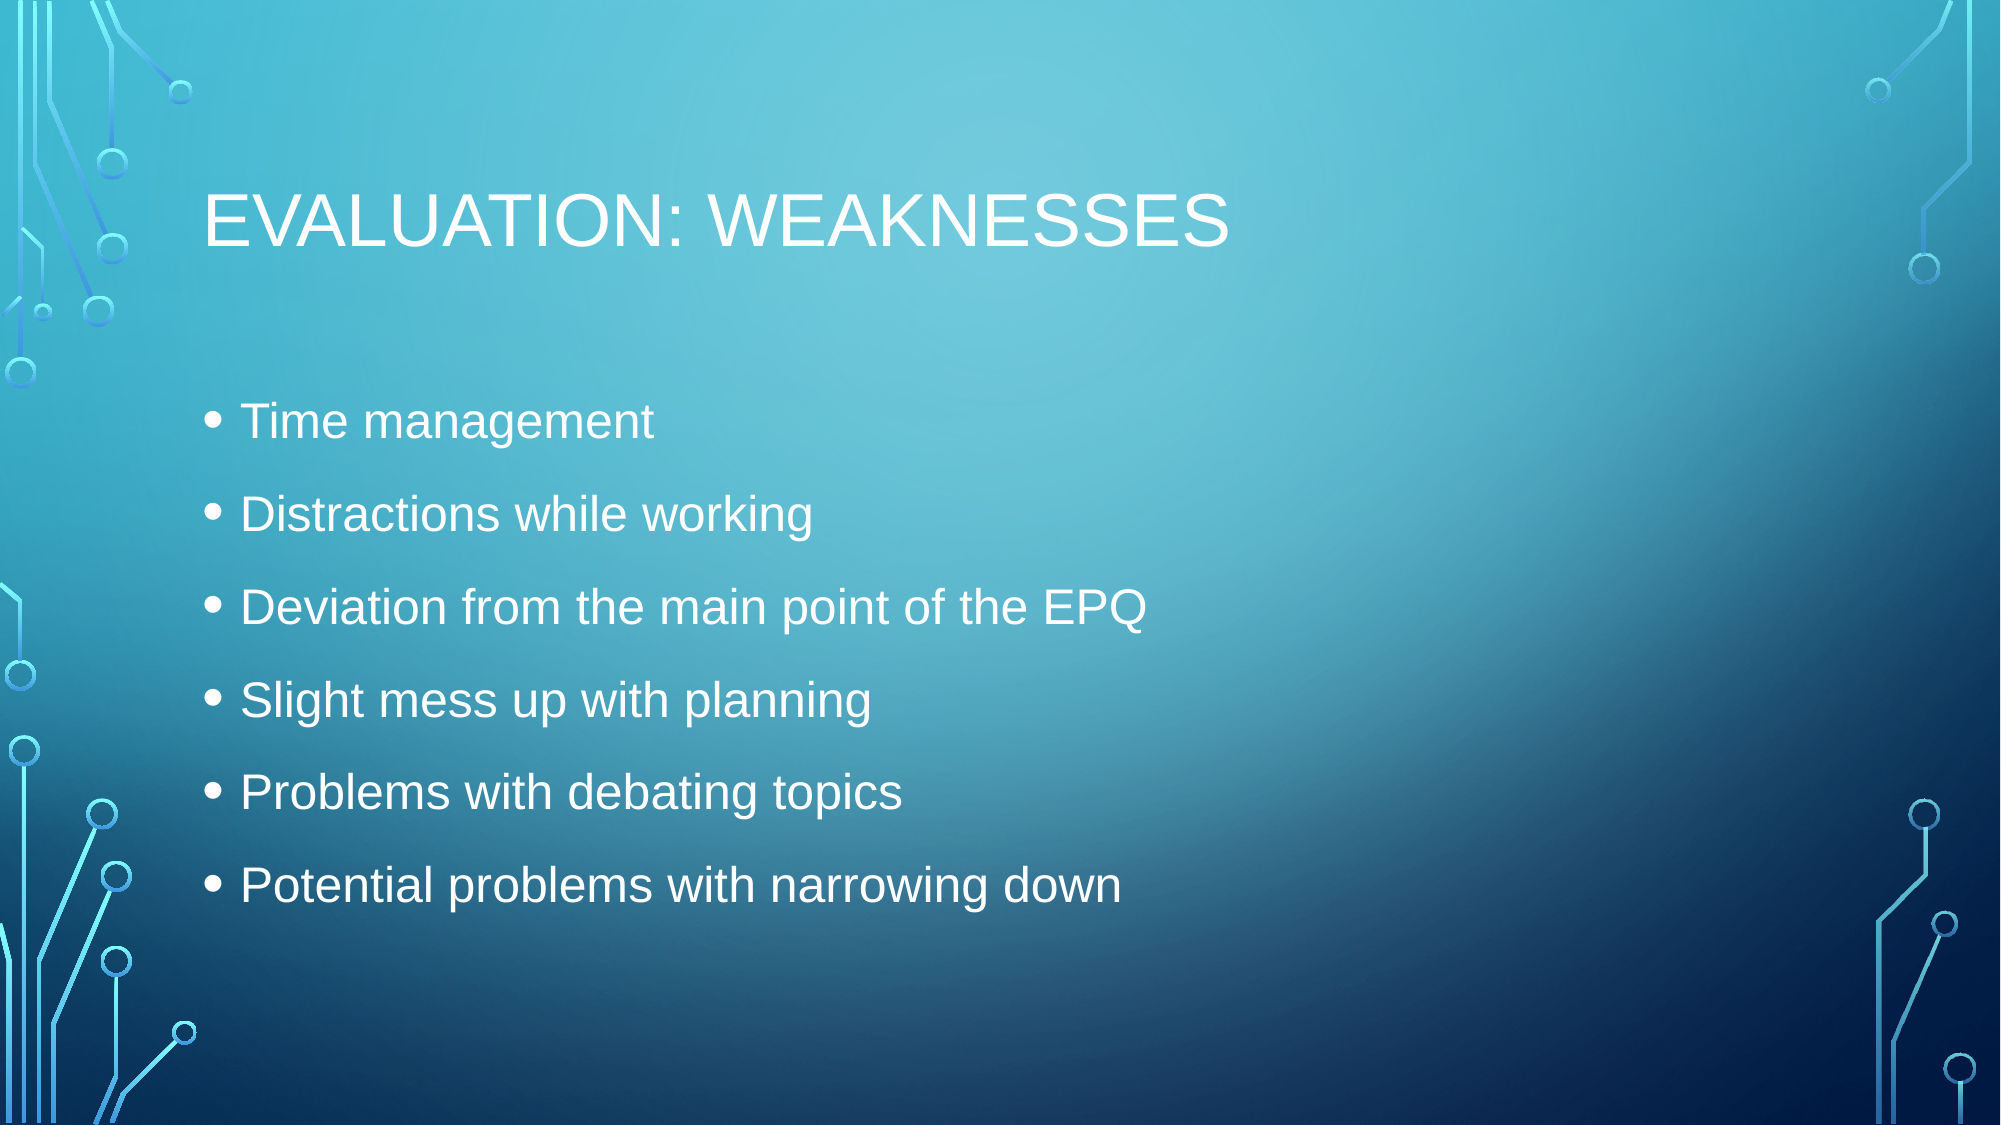

# Evaluation: Weaknesses
Time management
Distractions while working
Deviation from the main point of the EPQ
Slight mess up with planning
Problems with debating topics
Potential problems with narrowing down